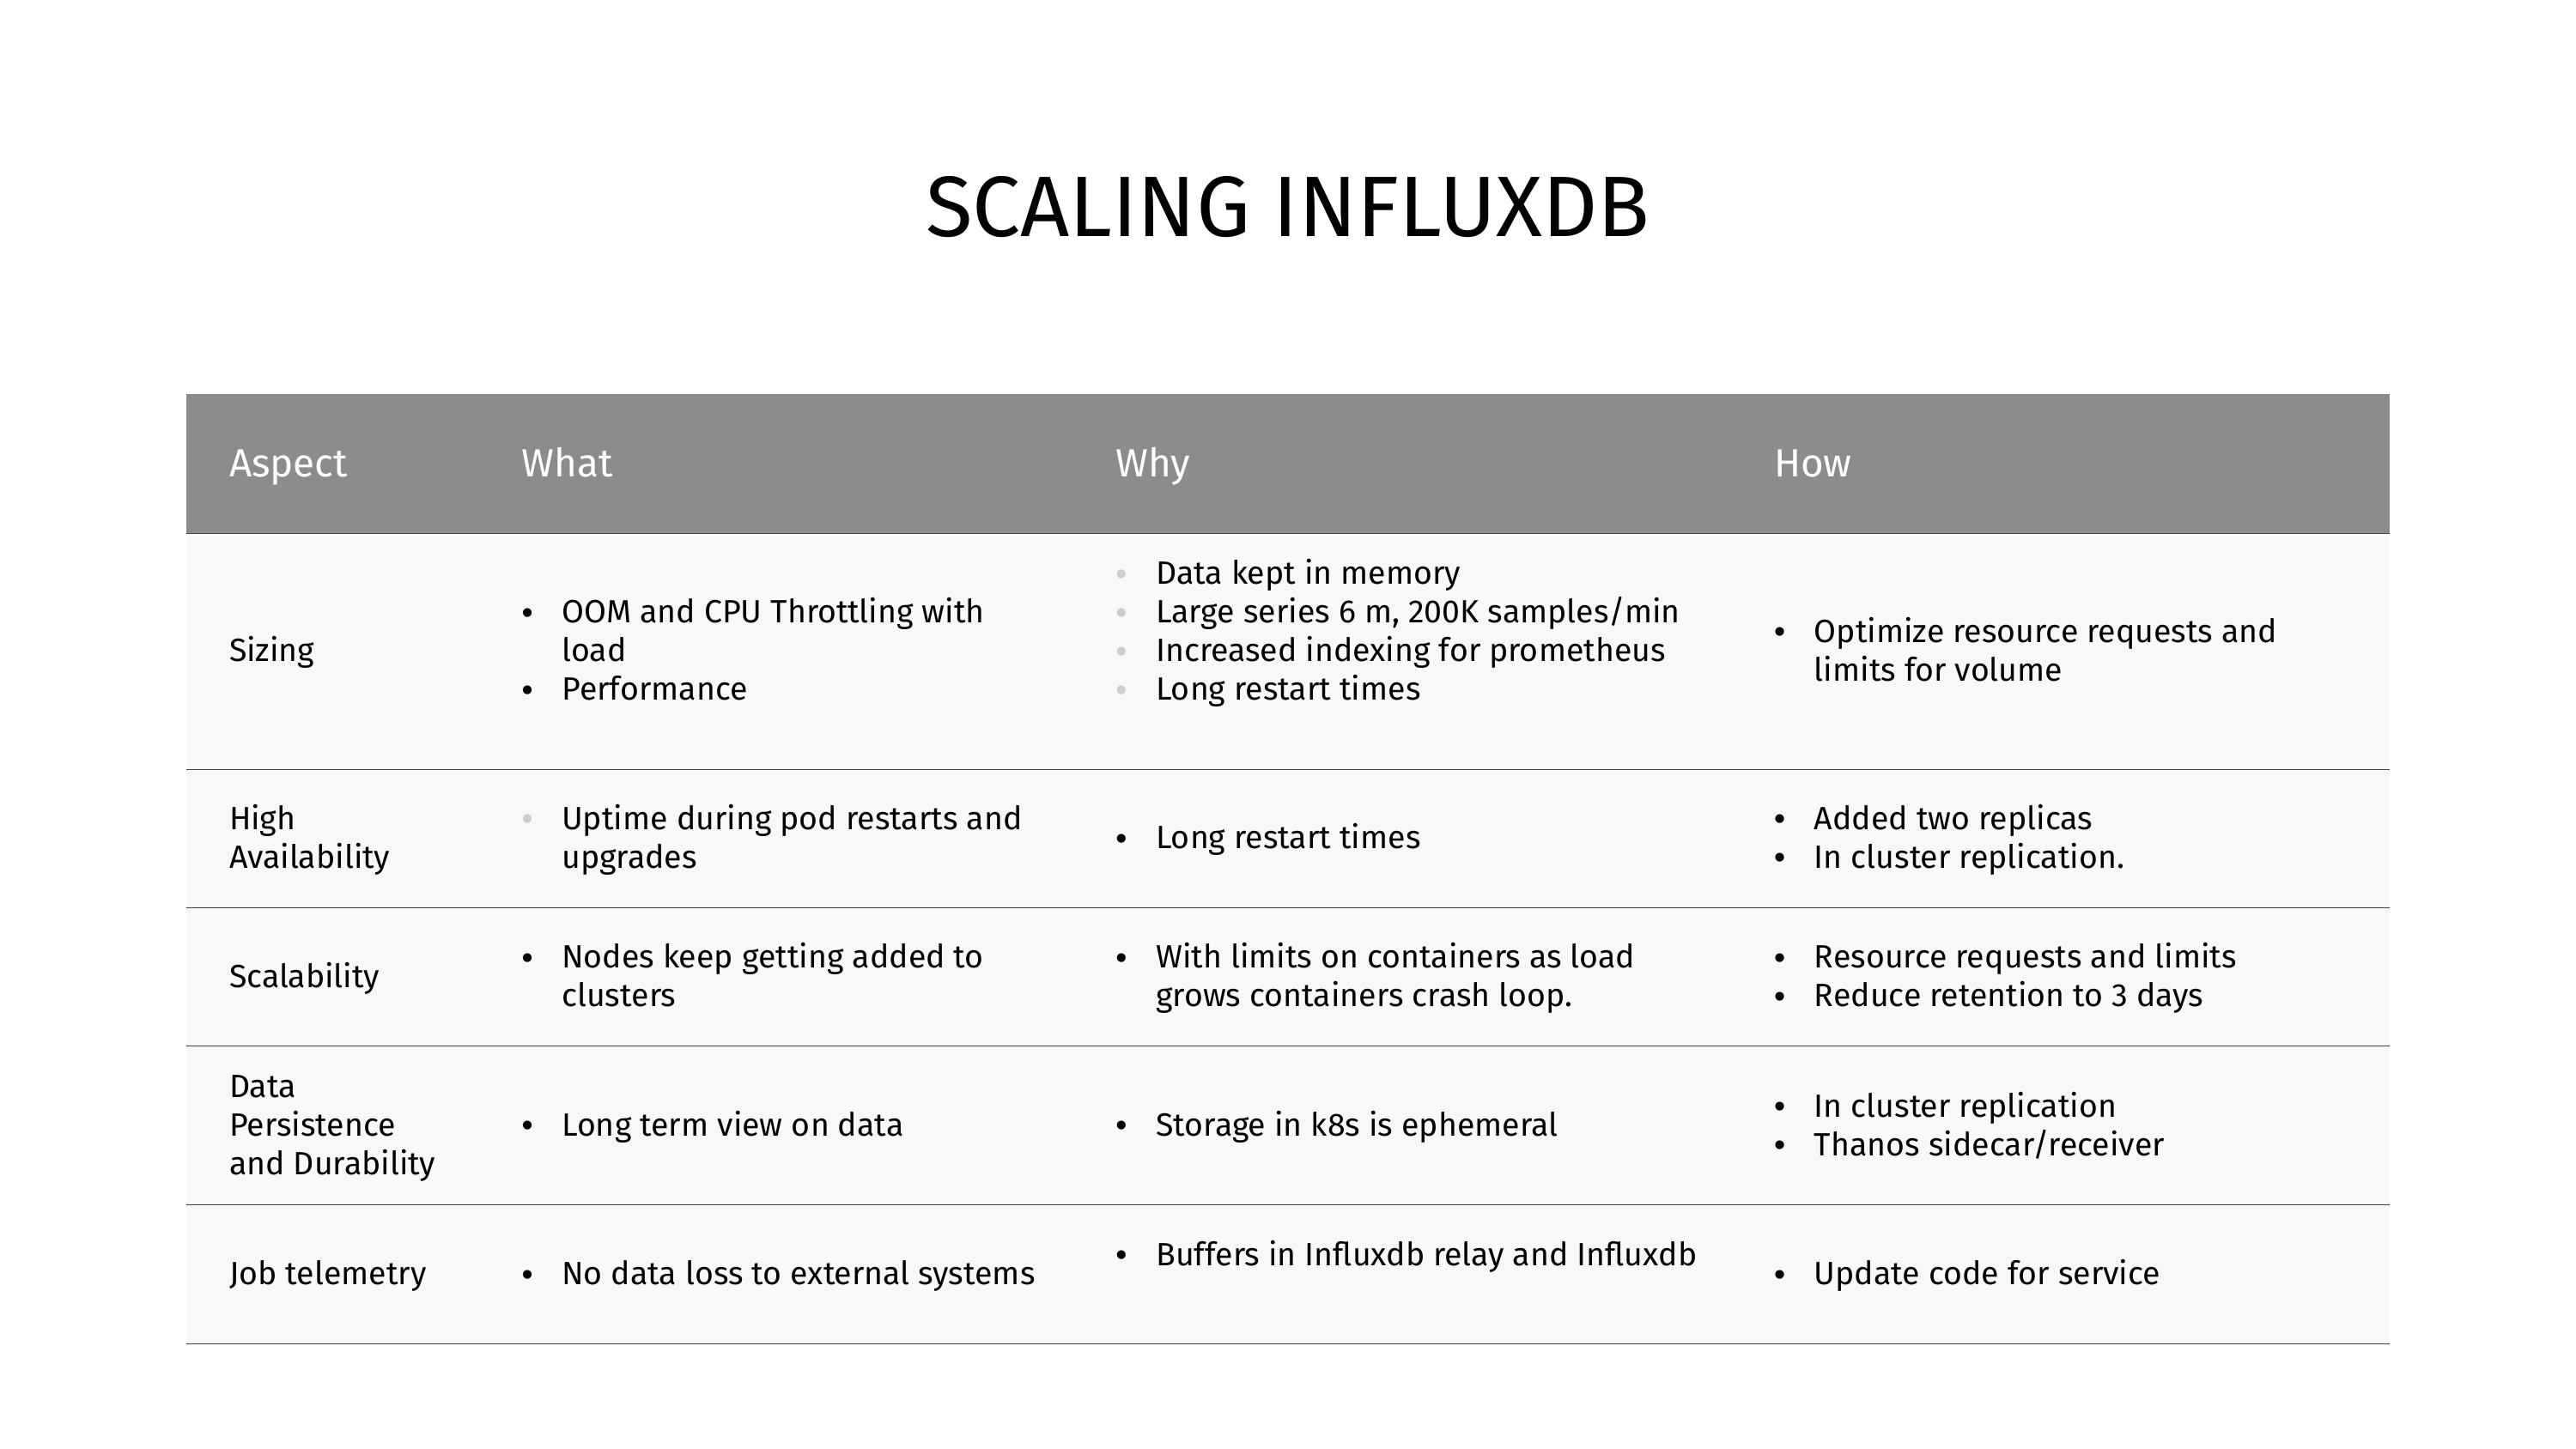

# Scaling Influxdb
| Aspect | What | Why | How |
| --- | --- | --- | --- |
| Sizing | OOM and CPU Throttling with load Performance | Data kept in memory Large series 6 m, 200K samples/min Increased indexing for prometheus Long restart times | Optimize resource requests and limits for volume |
| High Availability | Uptime during pod restarts and upgrades | Long restart times | Added two replicas In cluster replication. |
| Scalability | Nodes keep getting added to clusters | With limits on containers as load grows containers crash loop. | Resource requests and limits Reduce retention to 3 days |
| Data Persistence and Durability | Long term view on data | Storage in k8s is ephemeral | In cluster replication Thanos sidecar/receiver |
| Job telemetry | No data loss to external systems | Buffers in Influxdb relay and Influxdb | Update code for service |